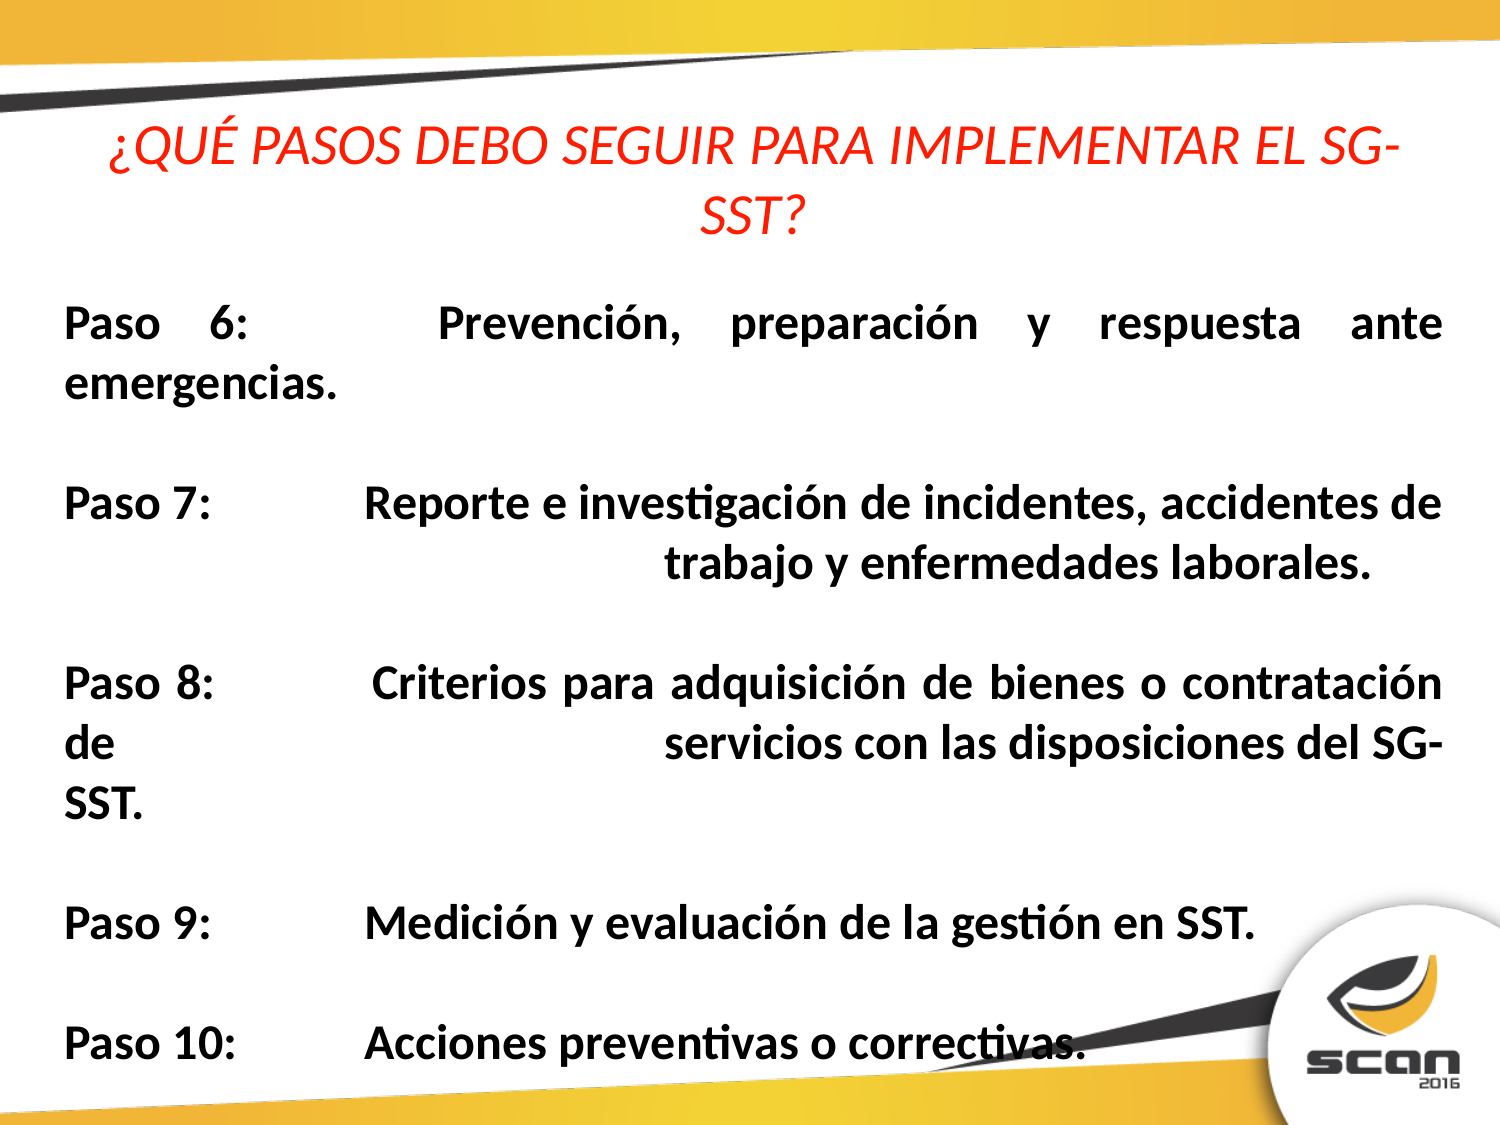

¿QUÉ PASOS DEBO SEGUIR PARA IMPLEMENTAR EL SG-SST?
Paso 6: 	Prevención, preparación y respuesta ante emergencias.

Paso 7: 	Reporte e investigación de incidentes, accidentes de 				trabajo y enfermedades laborales.

Paso 8: 	Criterios para adquisición de bienes o contratación de 				servicios con las disposiciones del SG-SST.

Paso 9:		Medición y evaluación de la gestión en SST.

Paso 10:	Acciones preventivas o correctivas.